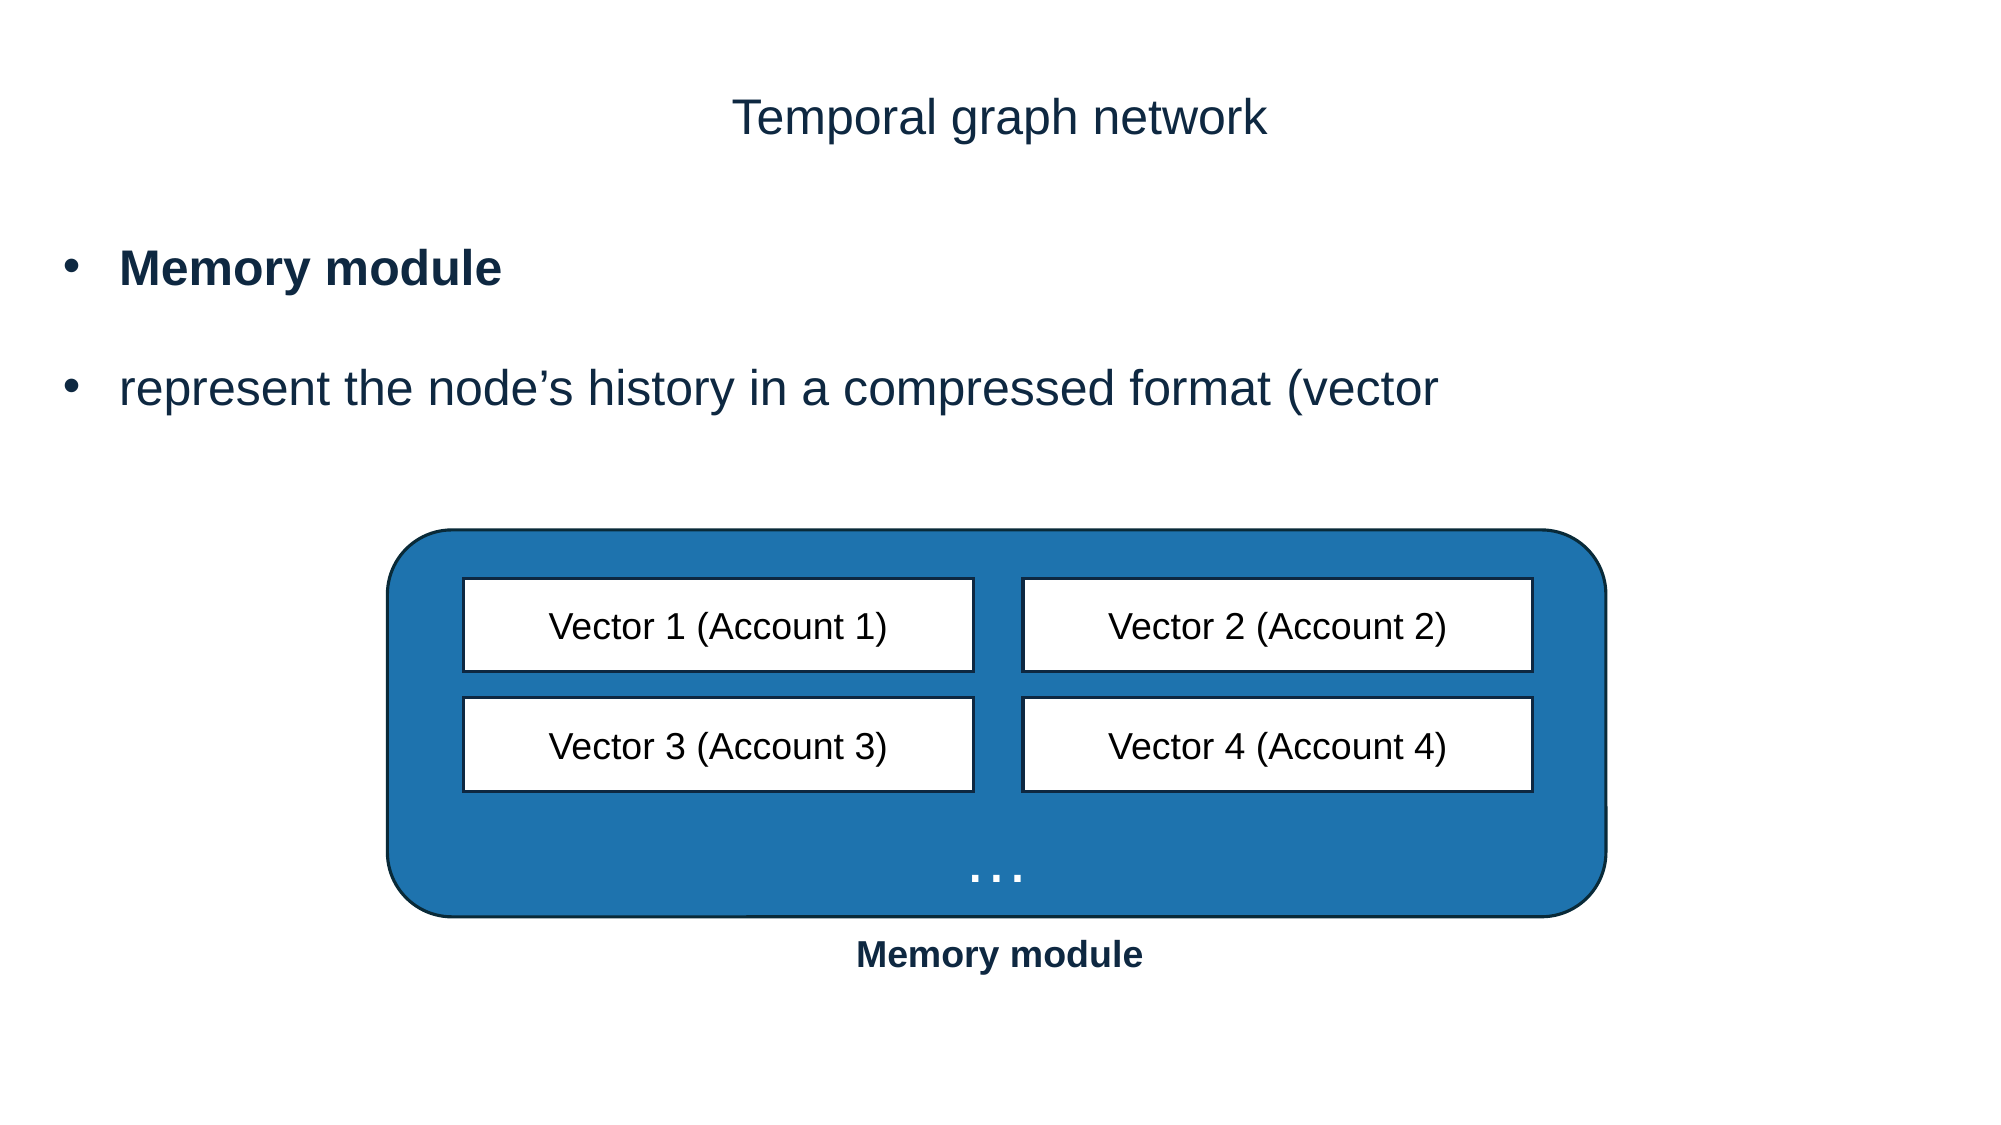

# Temporal graph network
Memory module

represent the node’s history in a compressed format (vector

Vector 1 (Account 1)
Vector 2 (Account 2)
Vector 3 (Account 3)
Vector 4 (Account 4)
…
Memory module